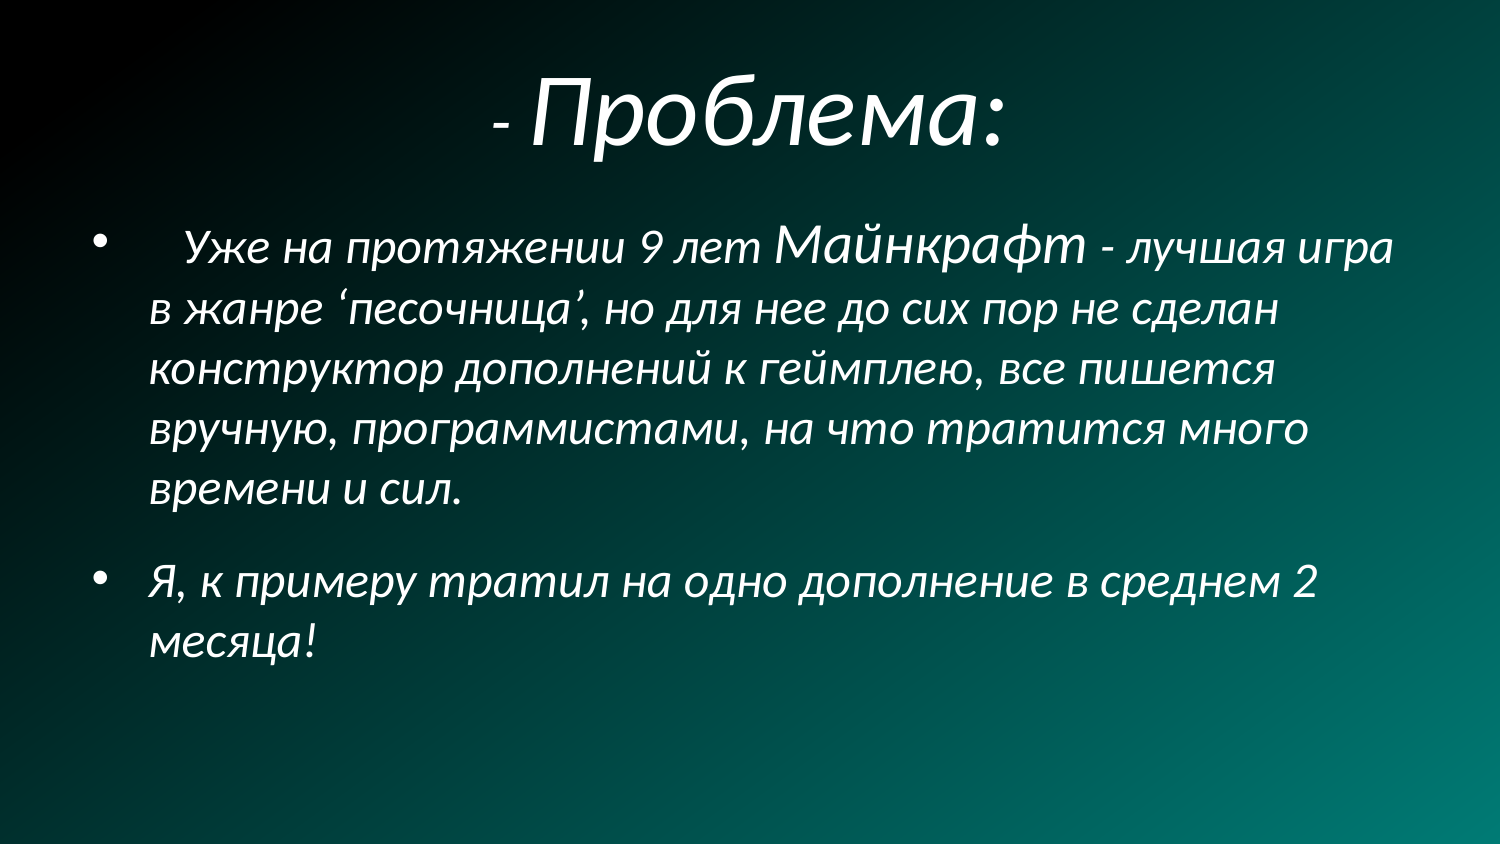

# - Проблема:
   Уже на протяжении 9 лет Майнкрафт - лучшая игра в жанре ‘песочница’, но для нее до сих пор не сделан конструктор дополнений к геймплею, все пишется вручную, программистами, на что тратится много времени и сил.
Я, к примеру тратил на одно дополнение в среднем 2 месяца!